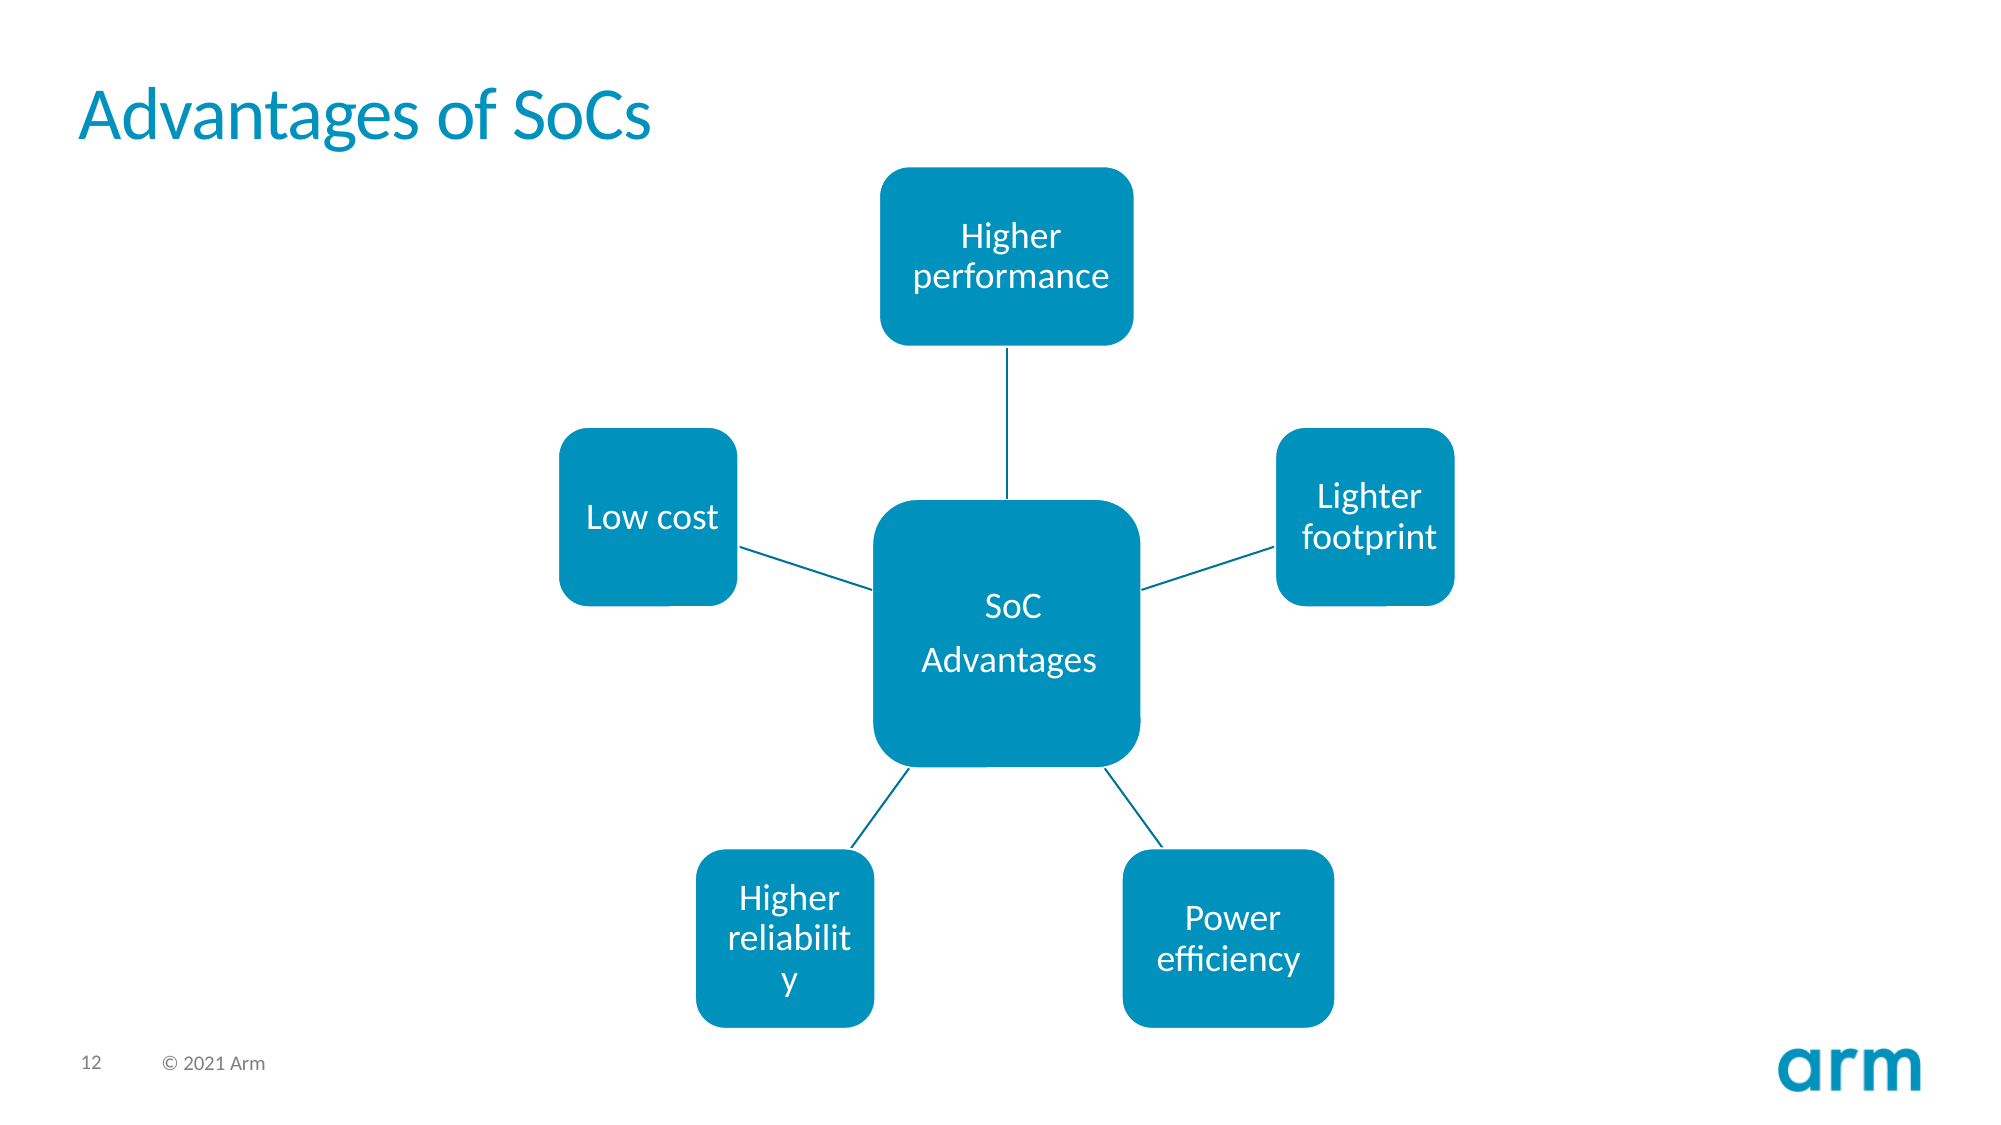

# Advantages of SoCs
SoC
Advantages
Higher performance
Lighter footprint
Power efficiency
Higher reliability
Low cost